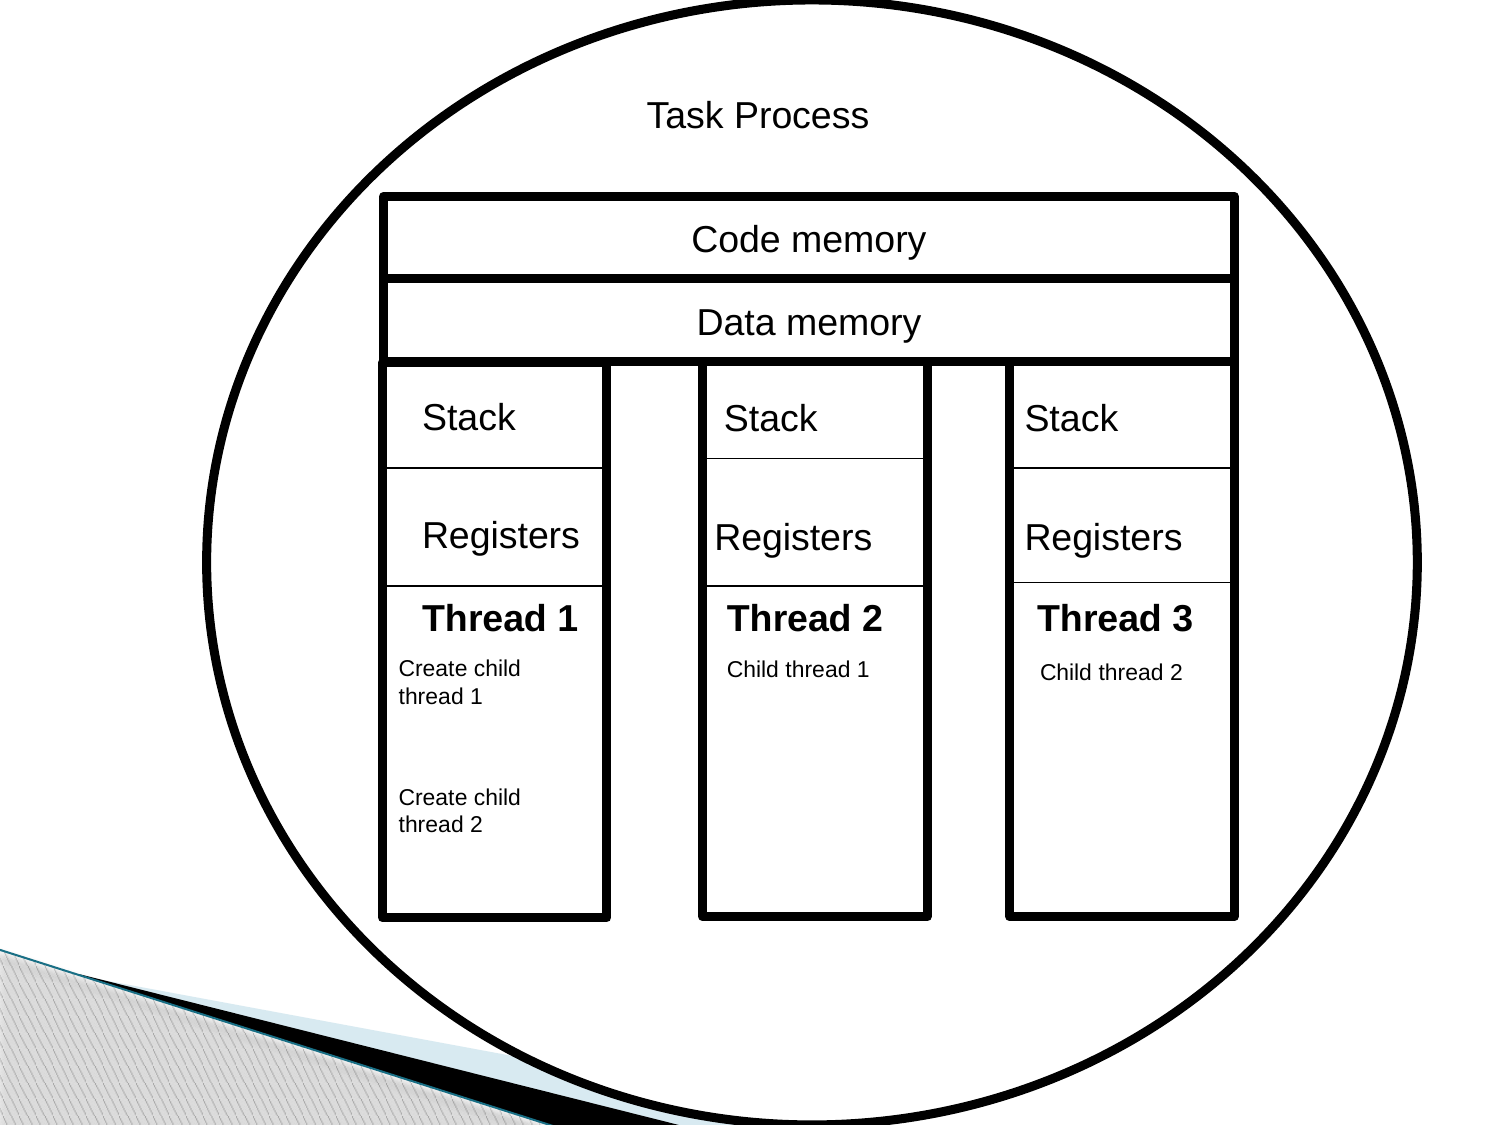

Task Process
Code memory
Data memory

Stack
Stack
Stack
Registers
Registers
Registers
Thread 1
Thread 2
Thread 3
Create child thread 1
Child thread 1
Child thread 2
Create child thread 2